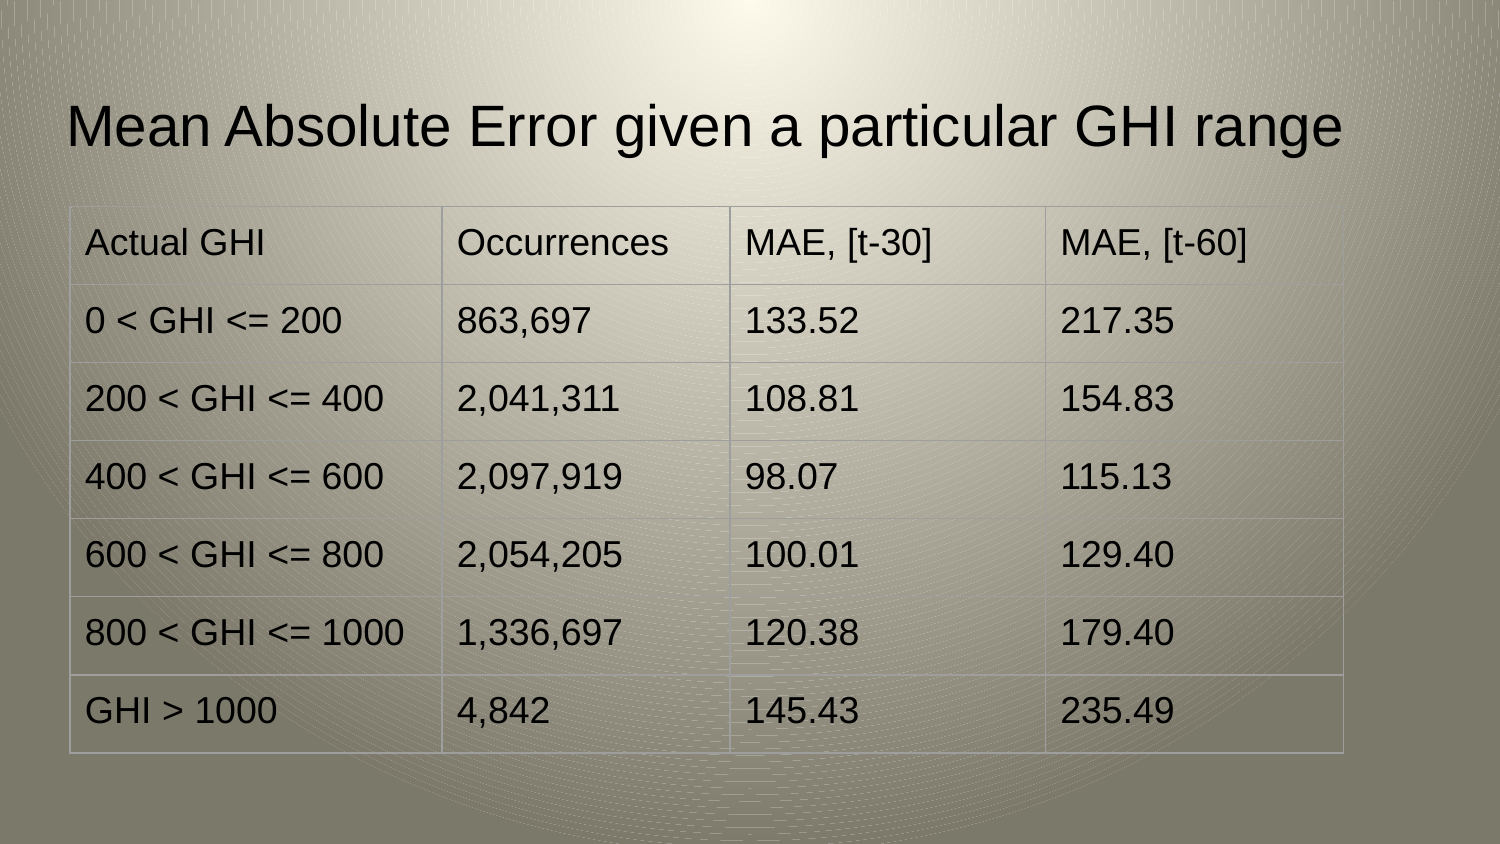

# Mean Absolute Error given a particular GHI range
| Actual GHI | Occurrences | MAE, [t-30] | MAE, [t-60] |
| --- | --- | --- | --- |
| 0 < GHI <= 200 | 863,697 | 133.52 | 217.35 |
| 200 < GHI <= 400 | 2,041,311 | 108.81 | 154.83 |
| 400 < GHI <= 600 | 2,097,919 | 98.07 | 115.13 |
| 600 < GHI <= 800 | 2,054,205 | 100.01 | 129.40 |
| 800 < GHI <= 1000 | 1,336,697 | 120.38 | 179.40 |
| GHI > 1000 | 4,842 | 145.43 | 235.49 |